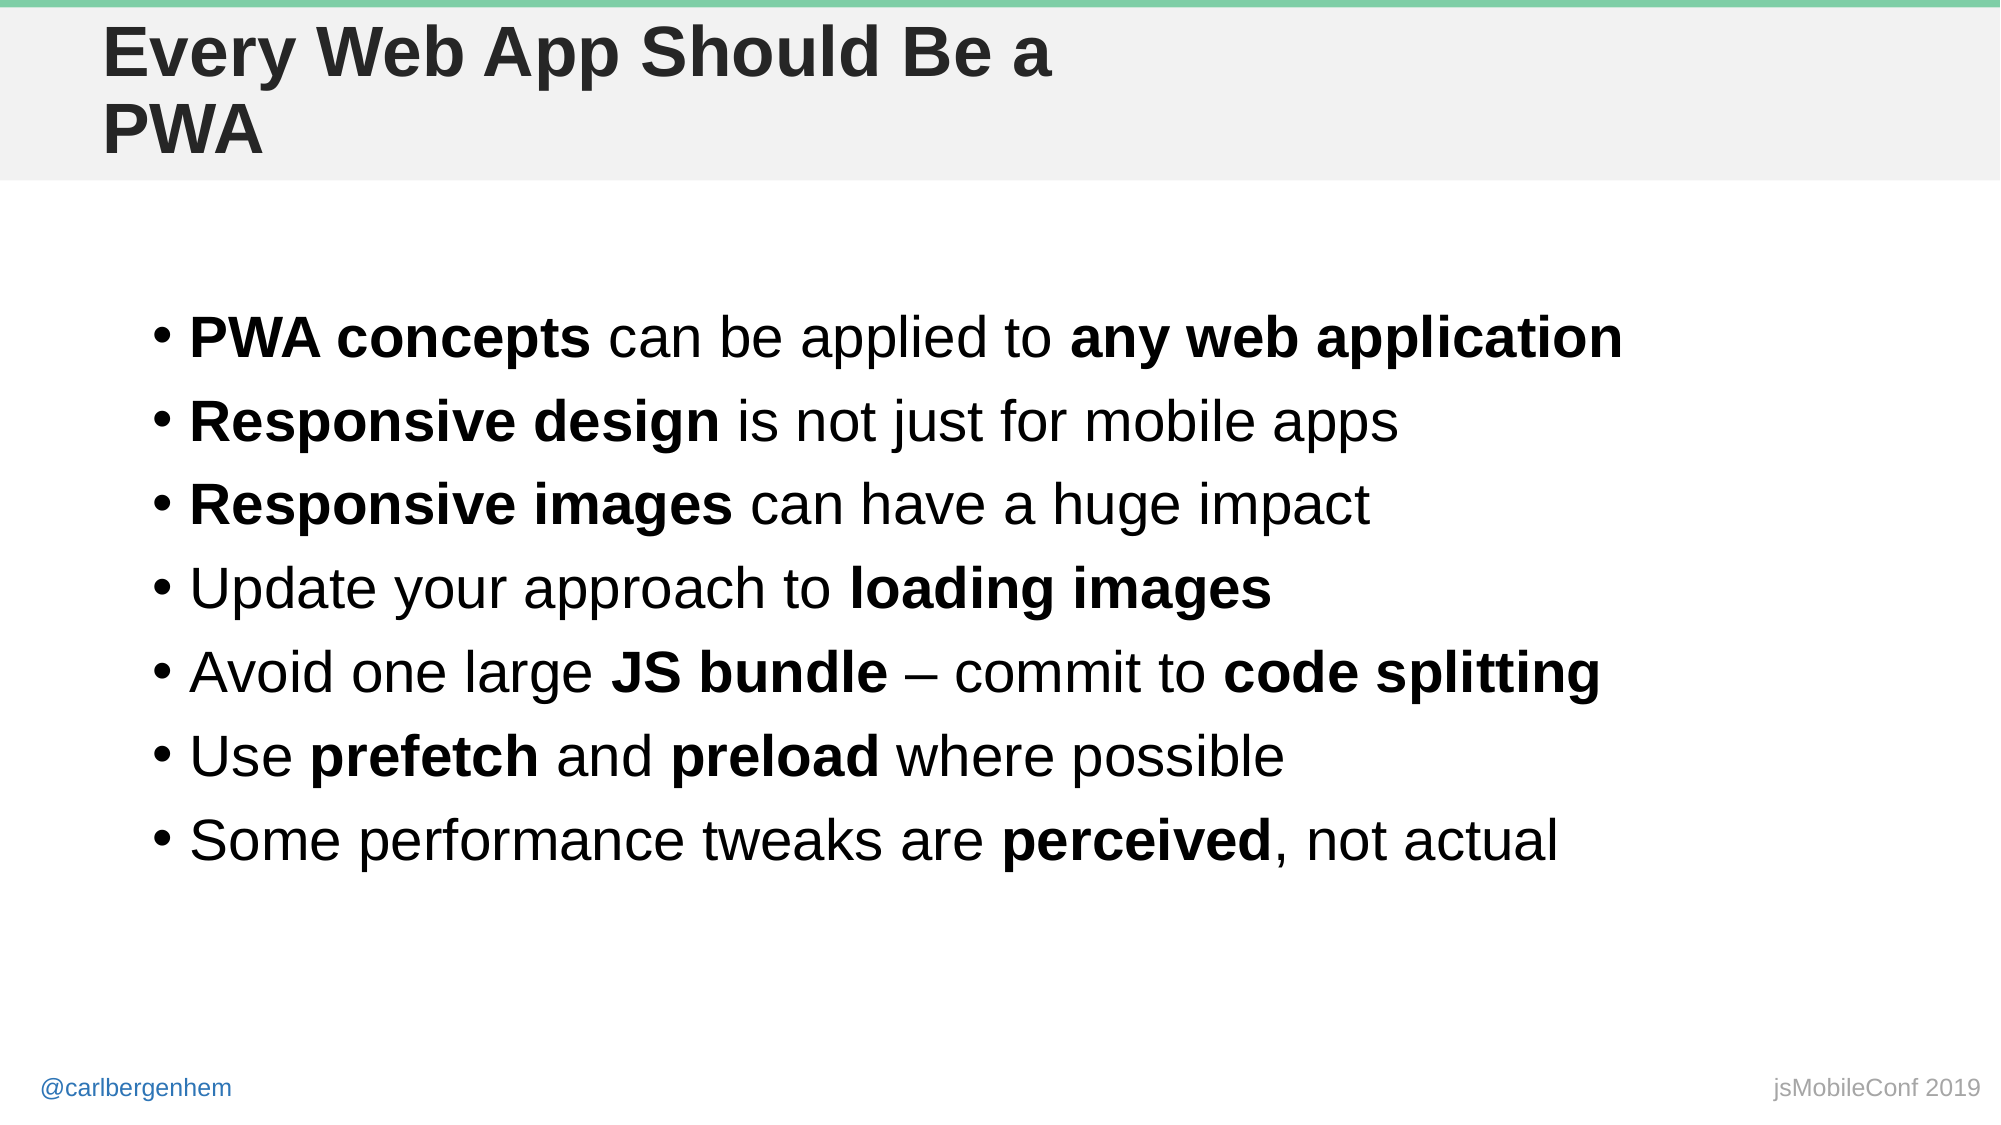

# Every Web App Should Be a PWA
PWA concepts can be applied to any web application
Responsive design is not just for mobile apps
Responsive images can have a huge impact
Update your approach to loading images
Avoid one large JS bundle – commit to code splitting
Use prefetch and preload where possible
Some performance tweaks are perceived, not actual